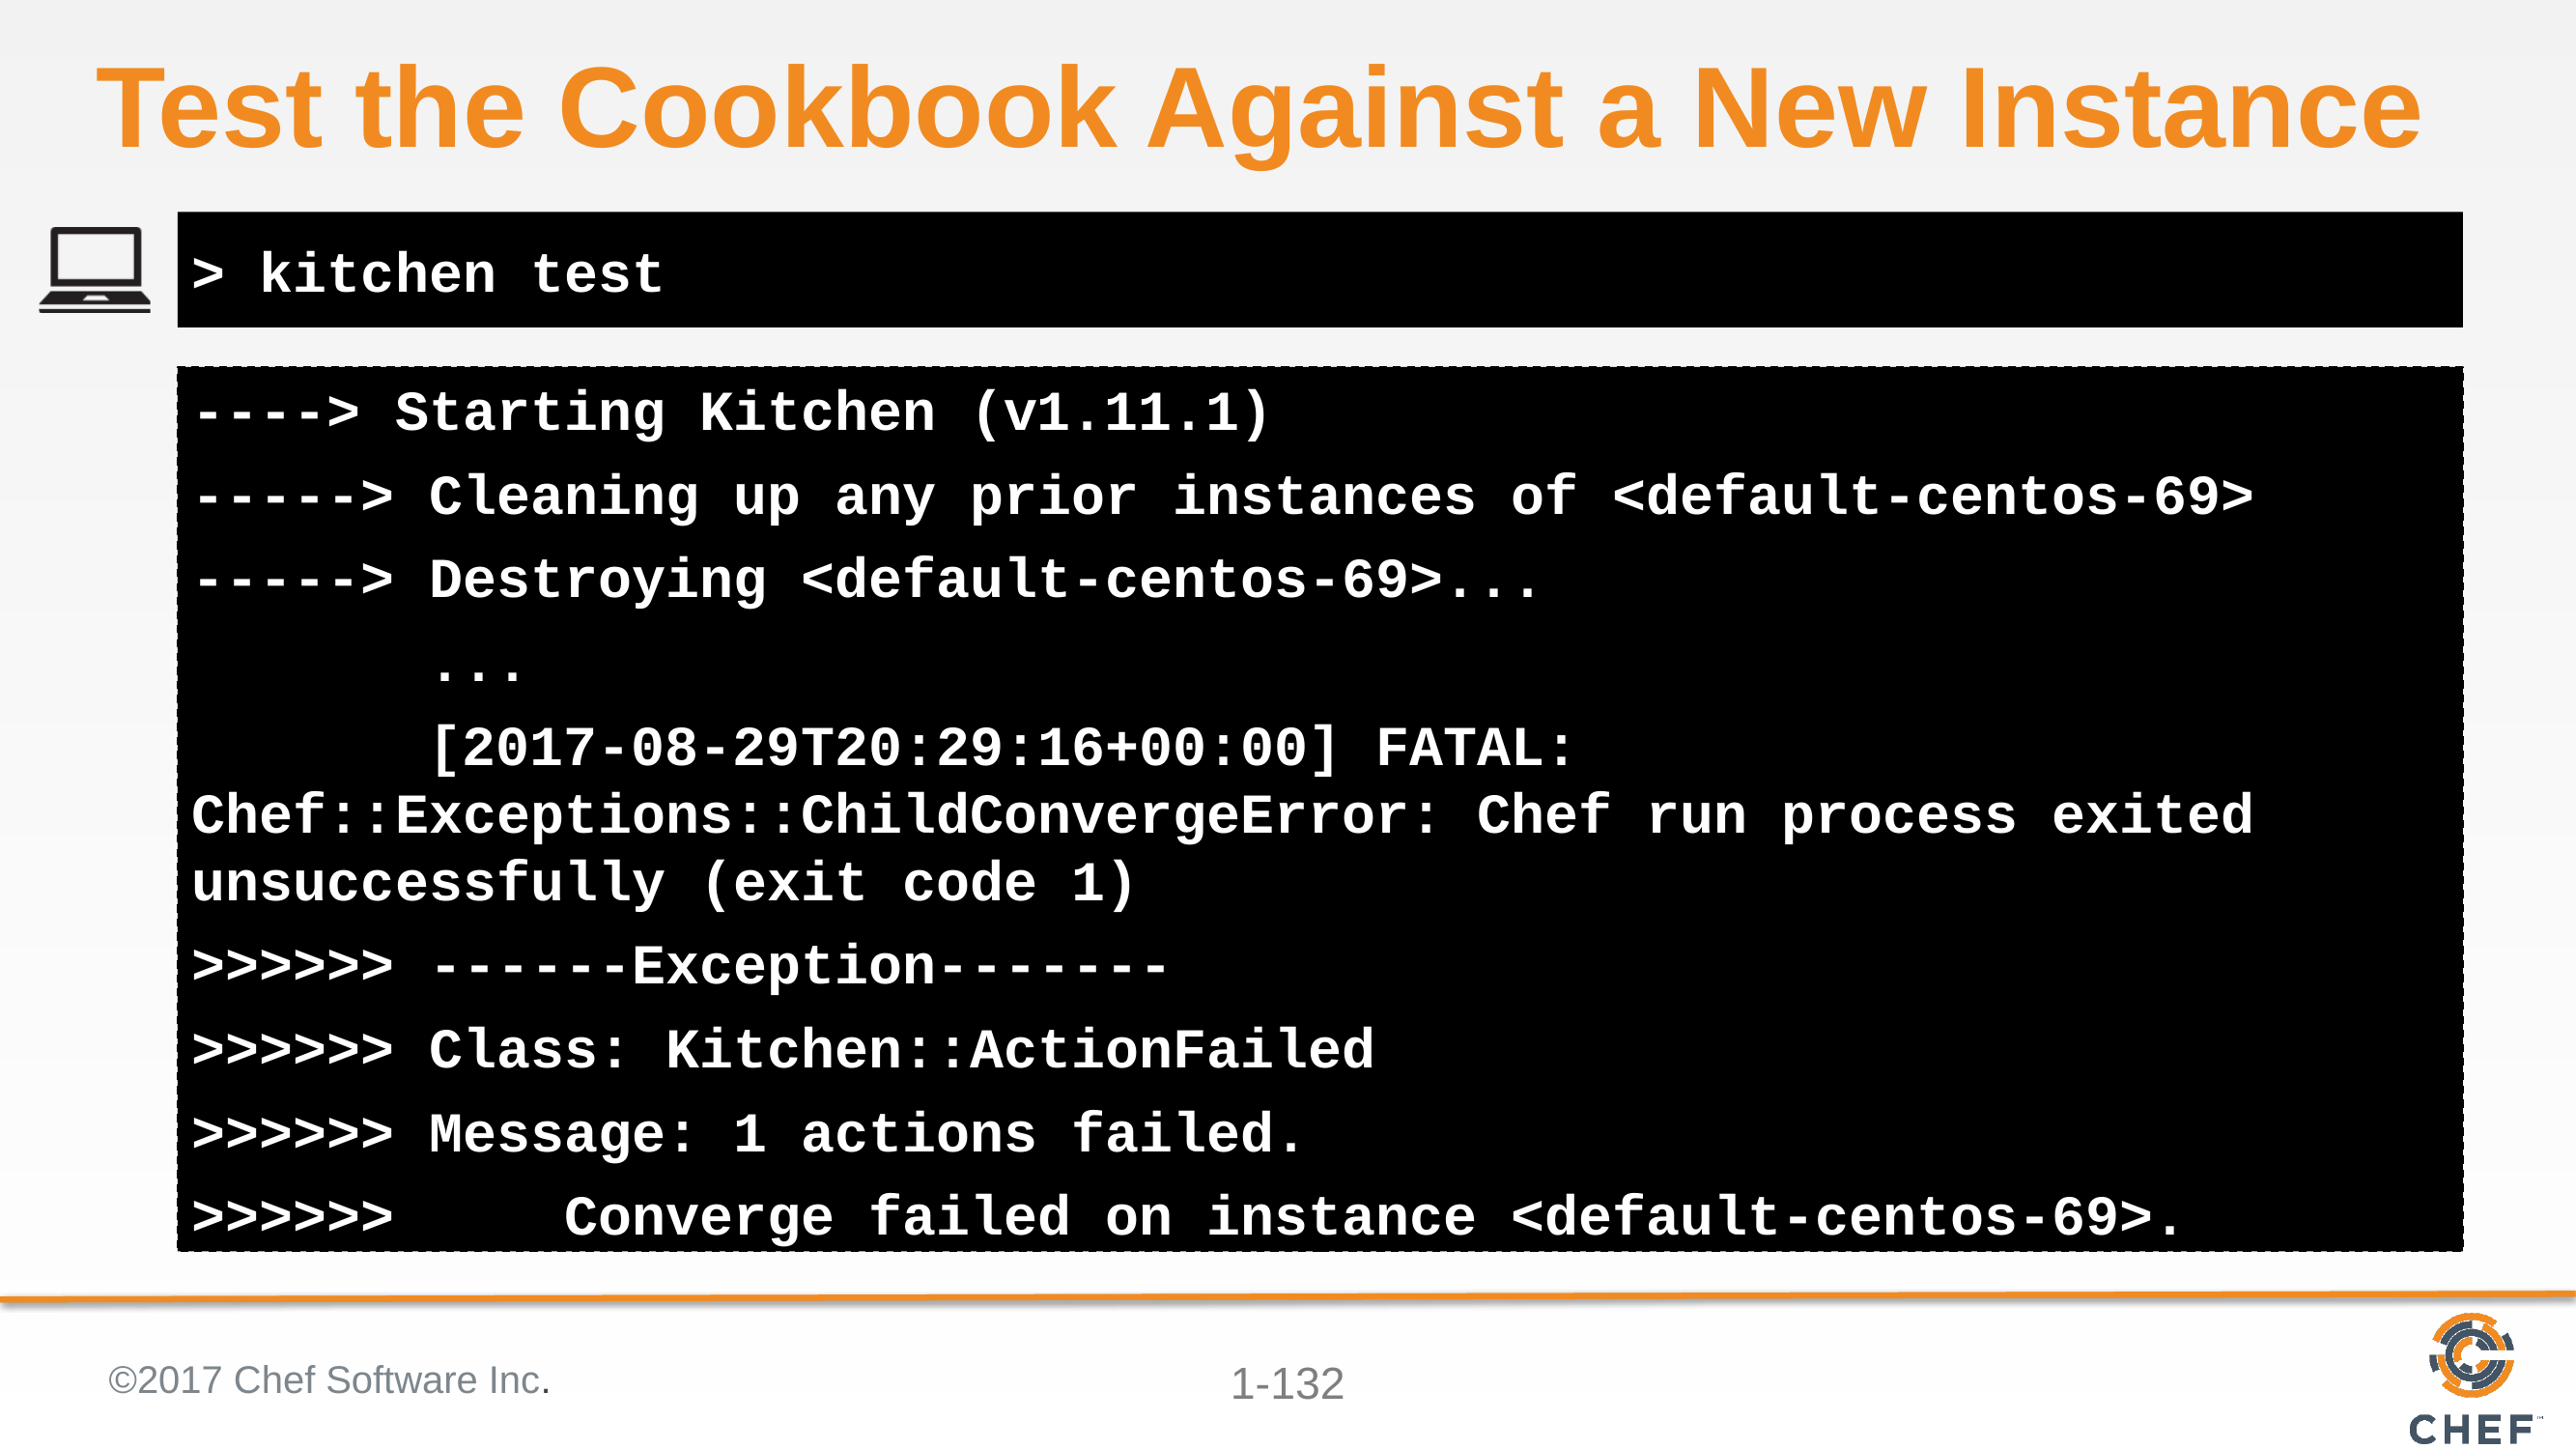

# Test the Cookbook Against a New Instance
> kitchen test
----> Starting Kitchen (v1.11.1)
-----> Cleaning up any prior instances of <default-centos-69>
-----> Destroying <default-centos-69>...
       ...
       [2017-08-29T20:29:16+00:00] FATAL: Chef::Exceptions::ChildConvergeError: Chef run process exited unsuccessfully (exit code 1)
>>>>>> ------Exception-------
>>>>>> Class: Kitchen::ActionFailed
>>>>>> Message: 1 actions failed.
>>>>>>     Converge failed on instance <default-centos-69>.